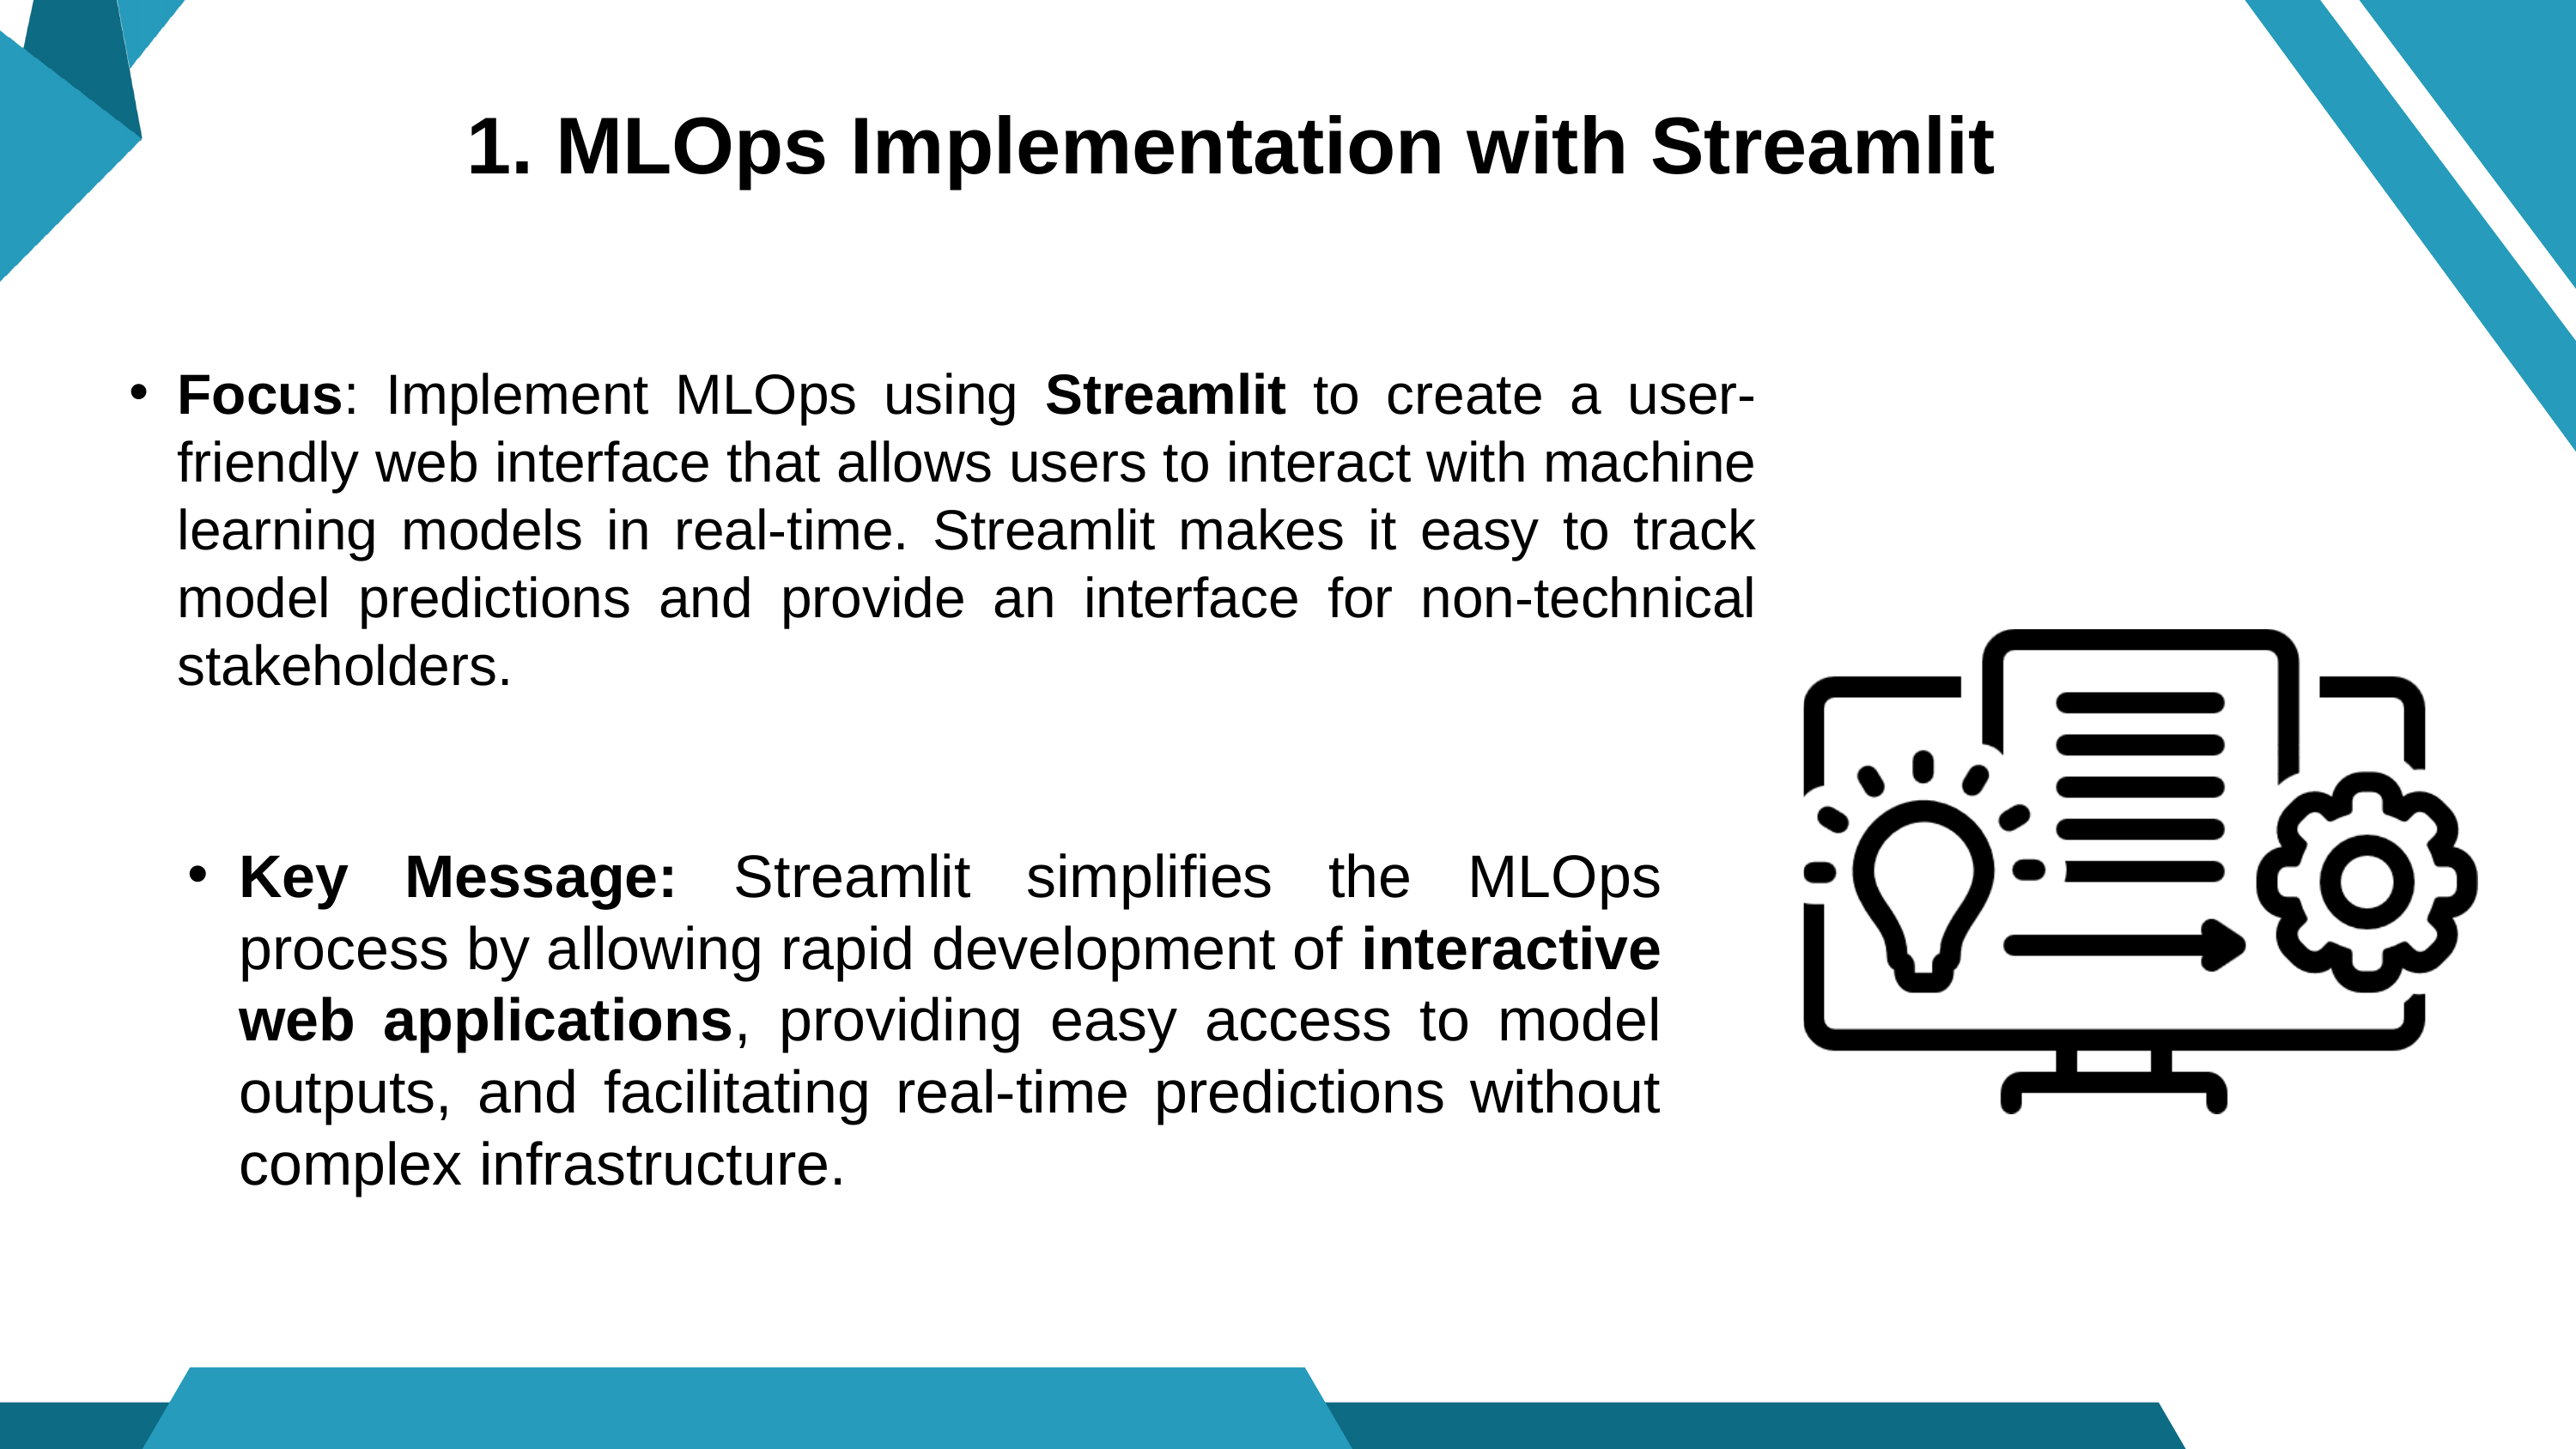

1. MLOps Implementation with Streamlit
Focus: Implement MLOps using Streamlit to create a user-friendly web interface that allows users to interact with machine learning models in real-time. Streamlit makes it easy to track model predictions and provide an interface for non-technical stakeholders.

Key Message: Streamlit simplifies the MLOps process by allowing rapid development of interactive web applications, providing easy access to model outputs, and facilitating real-time predictions without complex infrastructure.